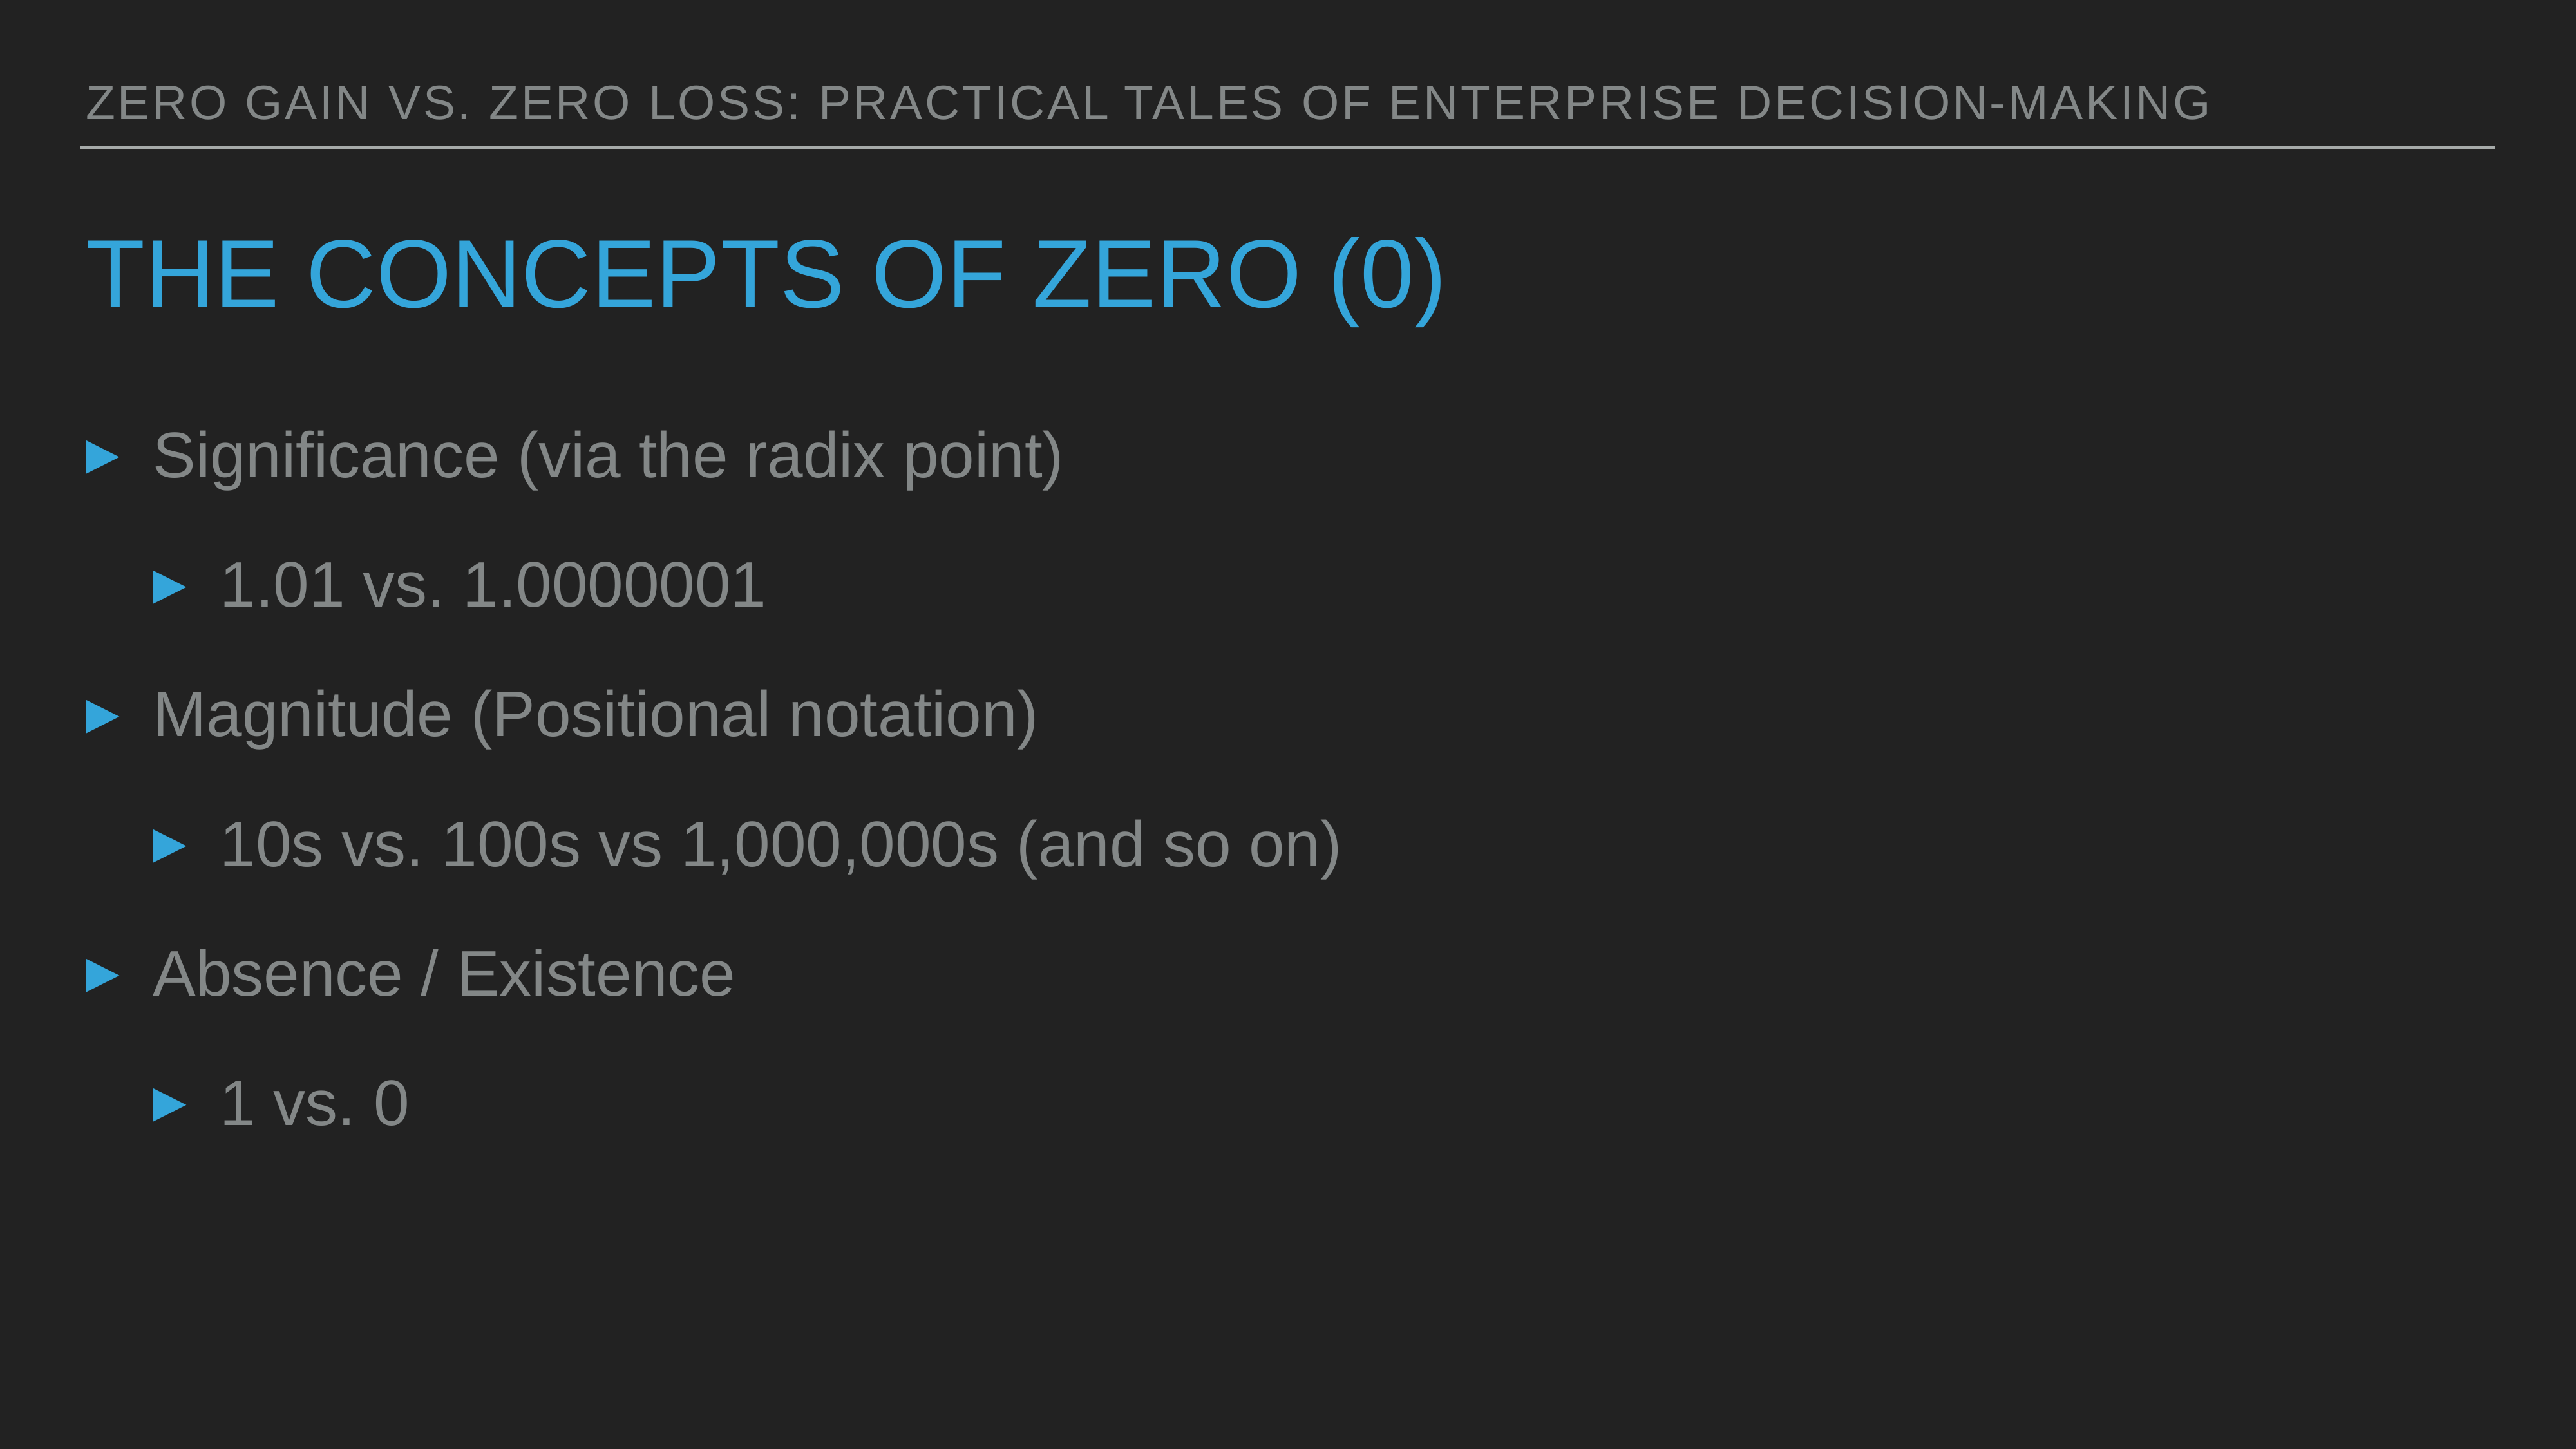

Zero Gain vs. Zero Loss: Practical Tales of Enterprise Decision-Making
# THe CONCEPTS OF ZERO (0)
Significance (via the radix point)
1.01 vs. 1.0000001
Magnitude (Positional notation)
10s vs. 100s vs 1,000,000s (and so on)
Absence / Existence
1 vs. 0